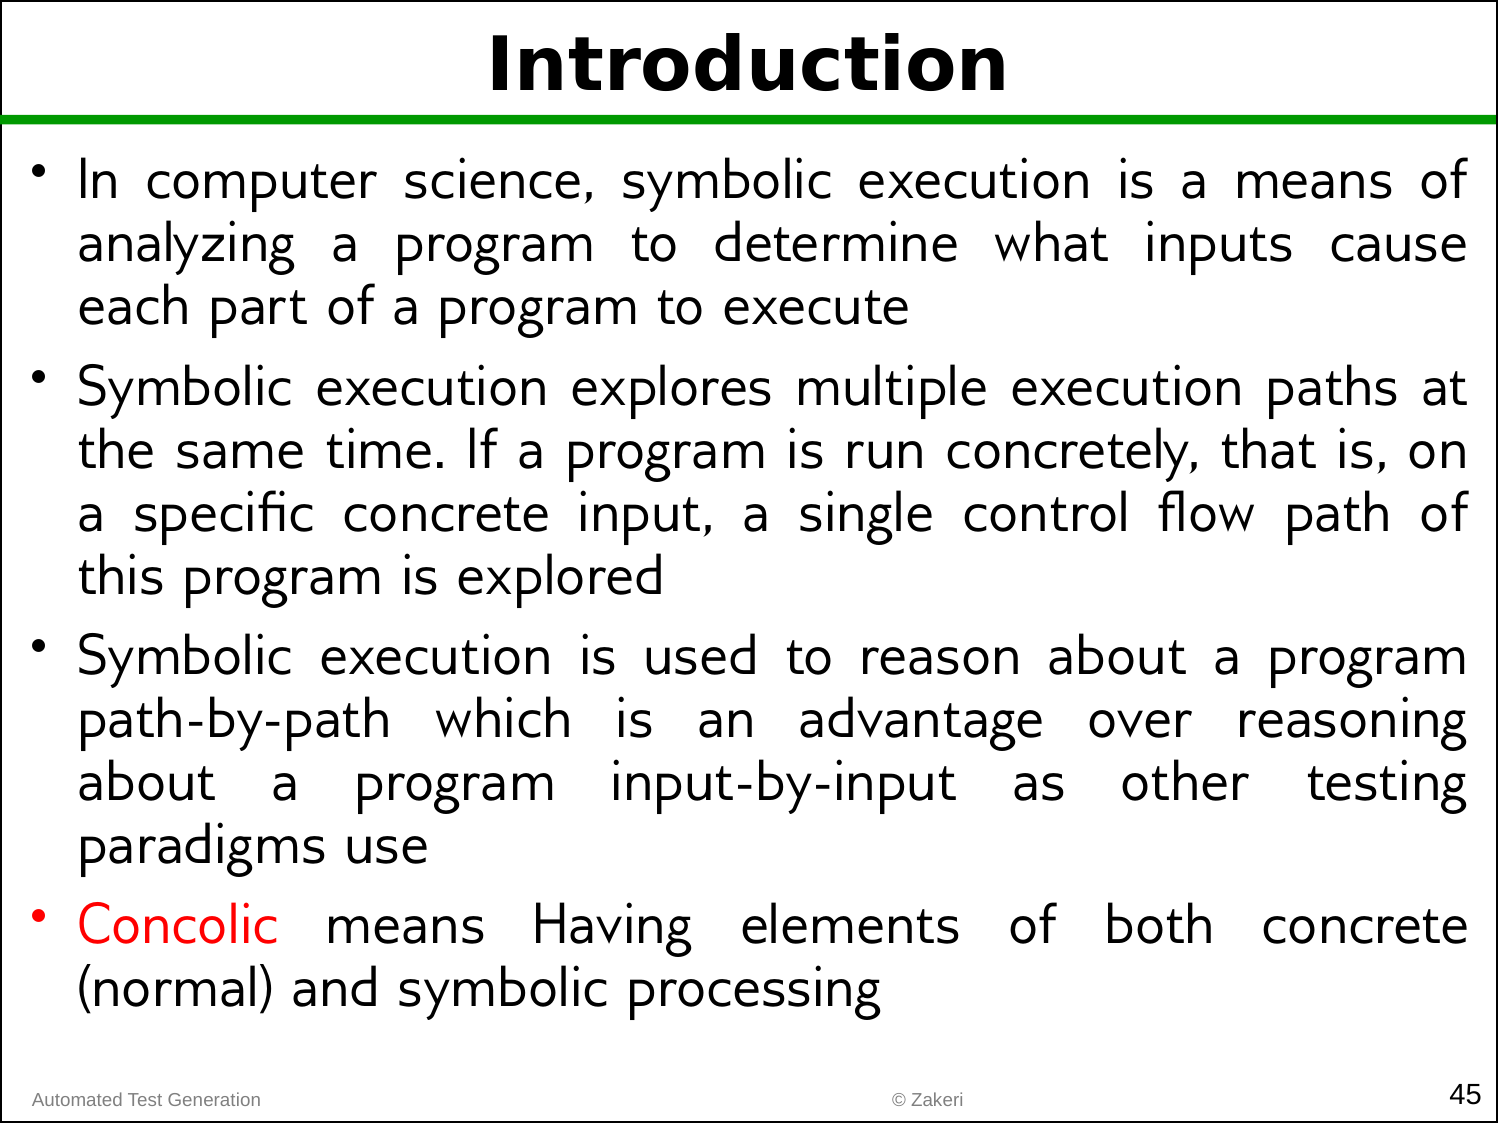

# Introduction
In computer science, symbolic execution is a means of analyzing a program to determine what inputs cause each part of a program to execute
Symbolic execution explores multiple execution paths at the same time. If a program is run concretely, that is, on a specific concrete input, a single control flow path of this program is explored
Symbolic execution is used to reason about a program path-by-path which is an advantage over reasoning about a program input-by-input as other testing paradigms use
Concolic means Having elements of both concrete (normal) and symbolic processing

45
© Zakeri
Automated Test Generation